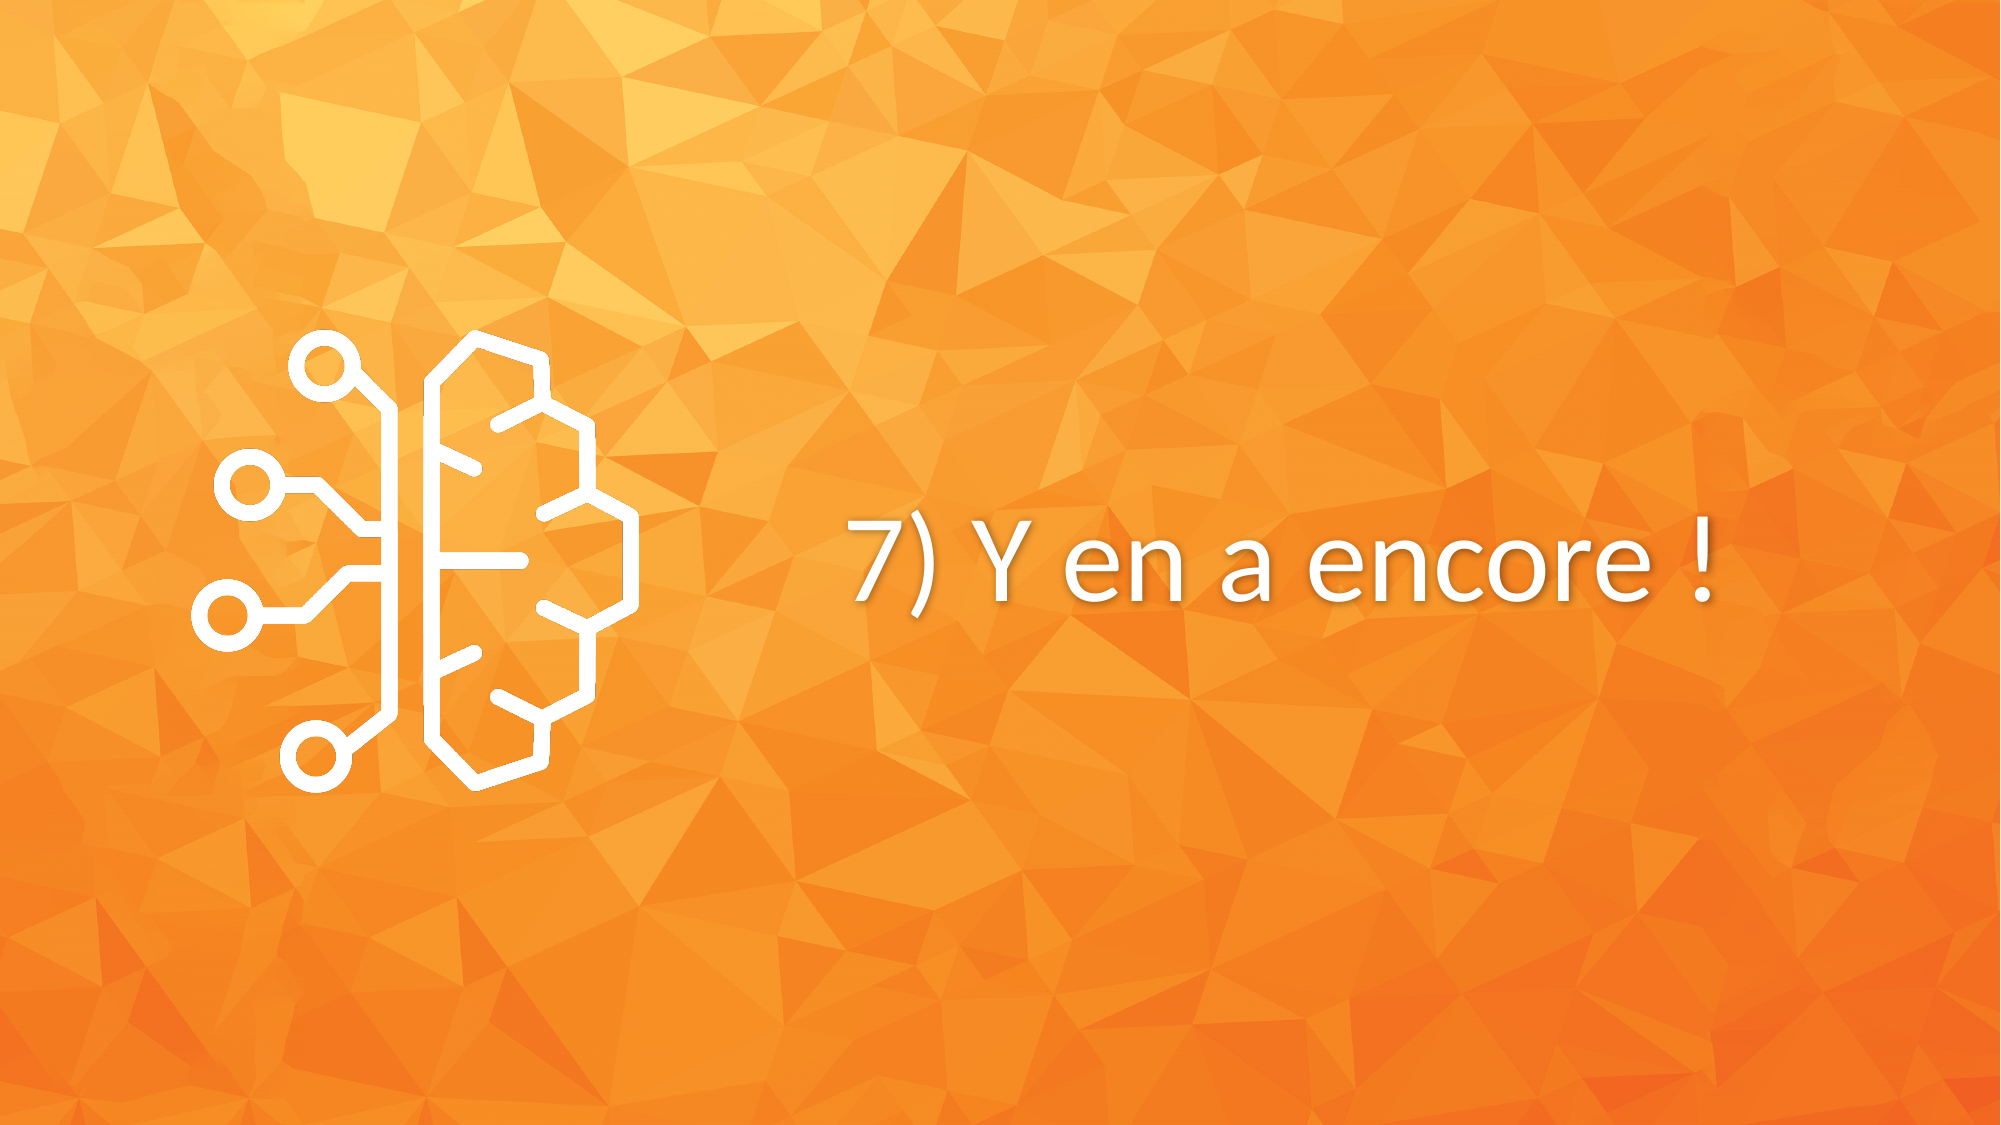

# 7) Y en a encore !